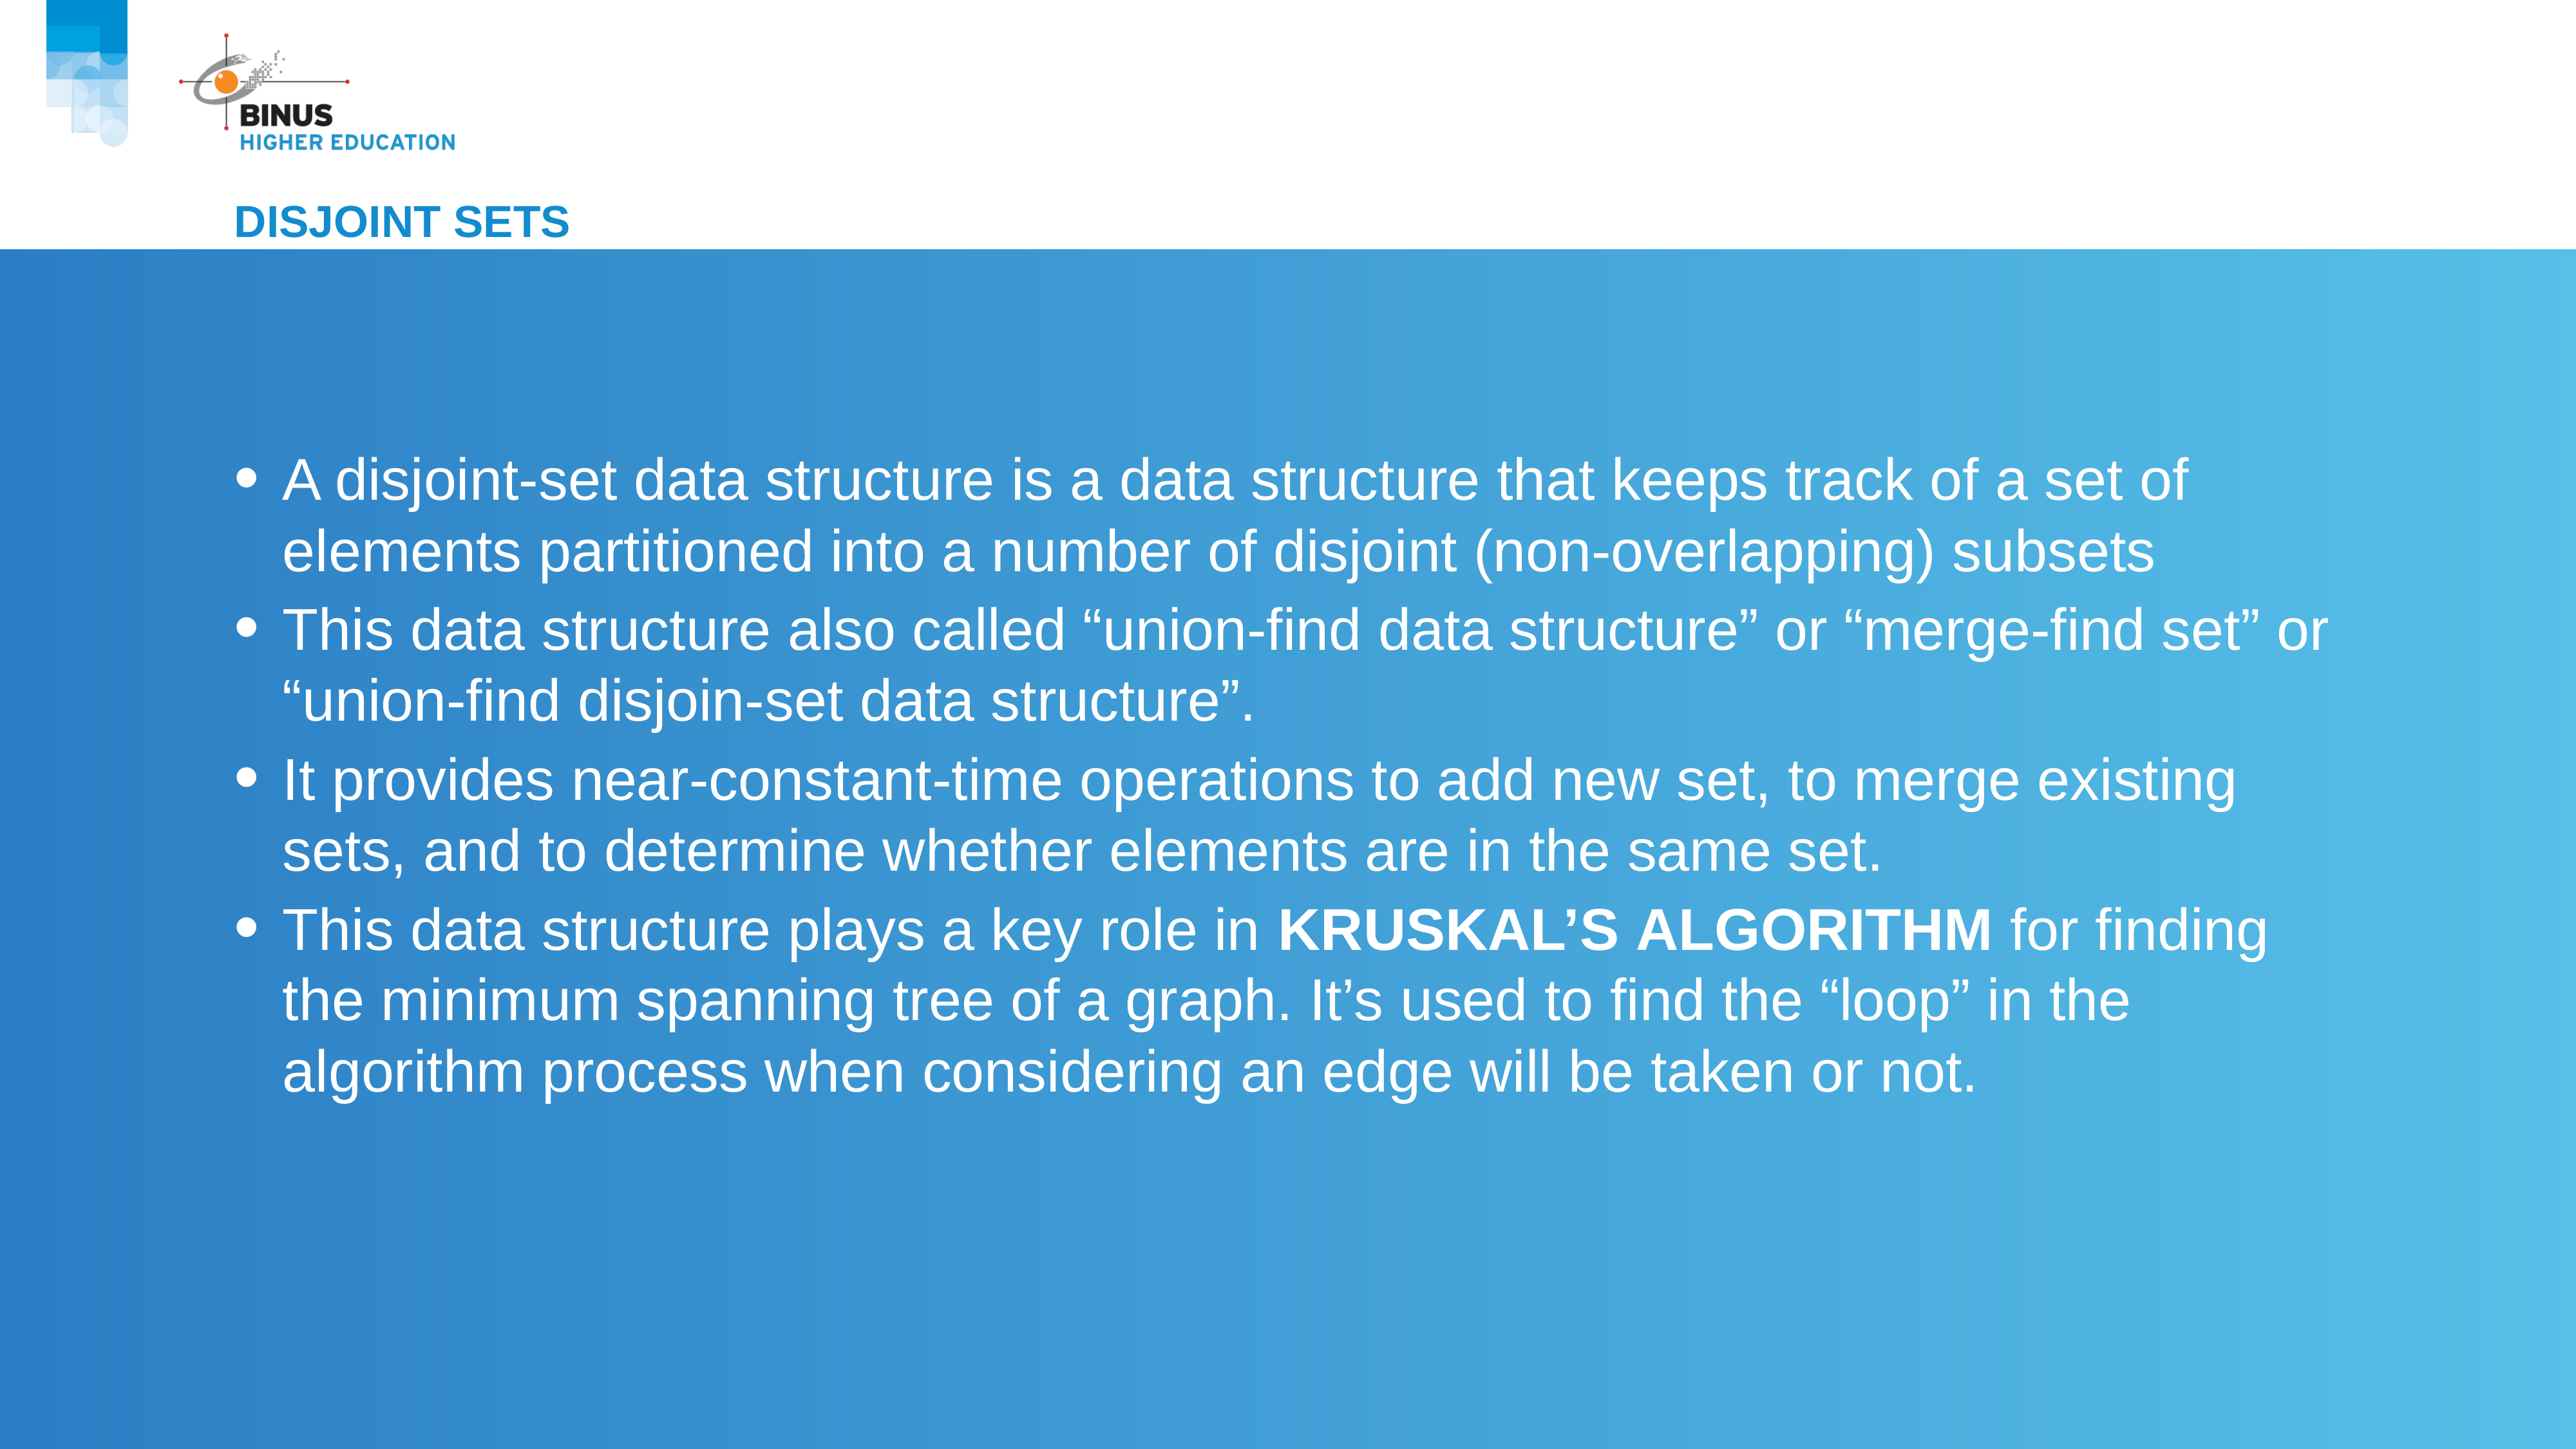

# Disjoint Sets

A disjoint-set data structure is a data structure that keeps track of a set of elements partitioned into a number of disjoint (non-overlapping) subsets
This data structure also called “union-find data structure” or “merge-find set” or “union-find disjoin-set data structure”.
It provides near-constant-time operations to add new set, to merge existing sets, and to determine whether elements are in the same set.
This data structure plays a key role in KRUSKAL’S ALGORITHM for finding the minimum spanning tree of a graph. It’s used to find the “loop” in the algorithm process when considering an edge will be taken or not.